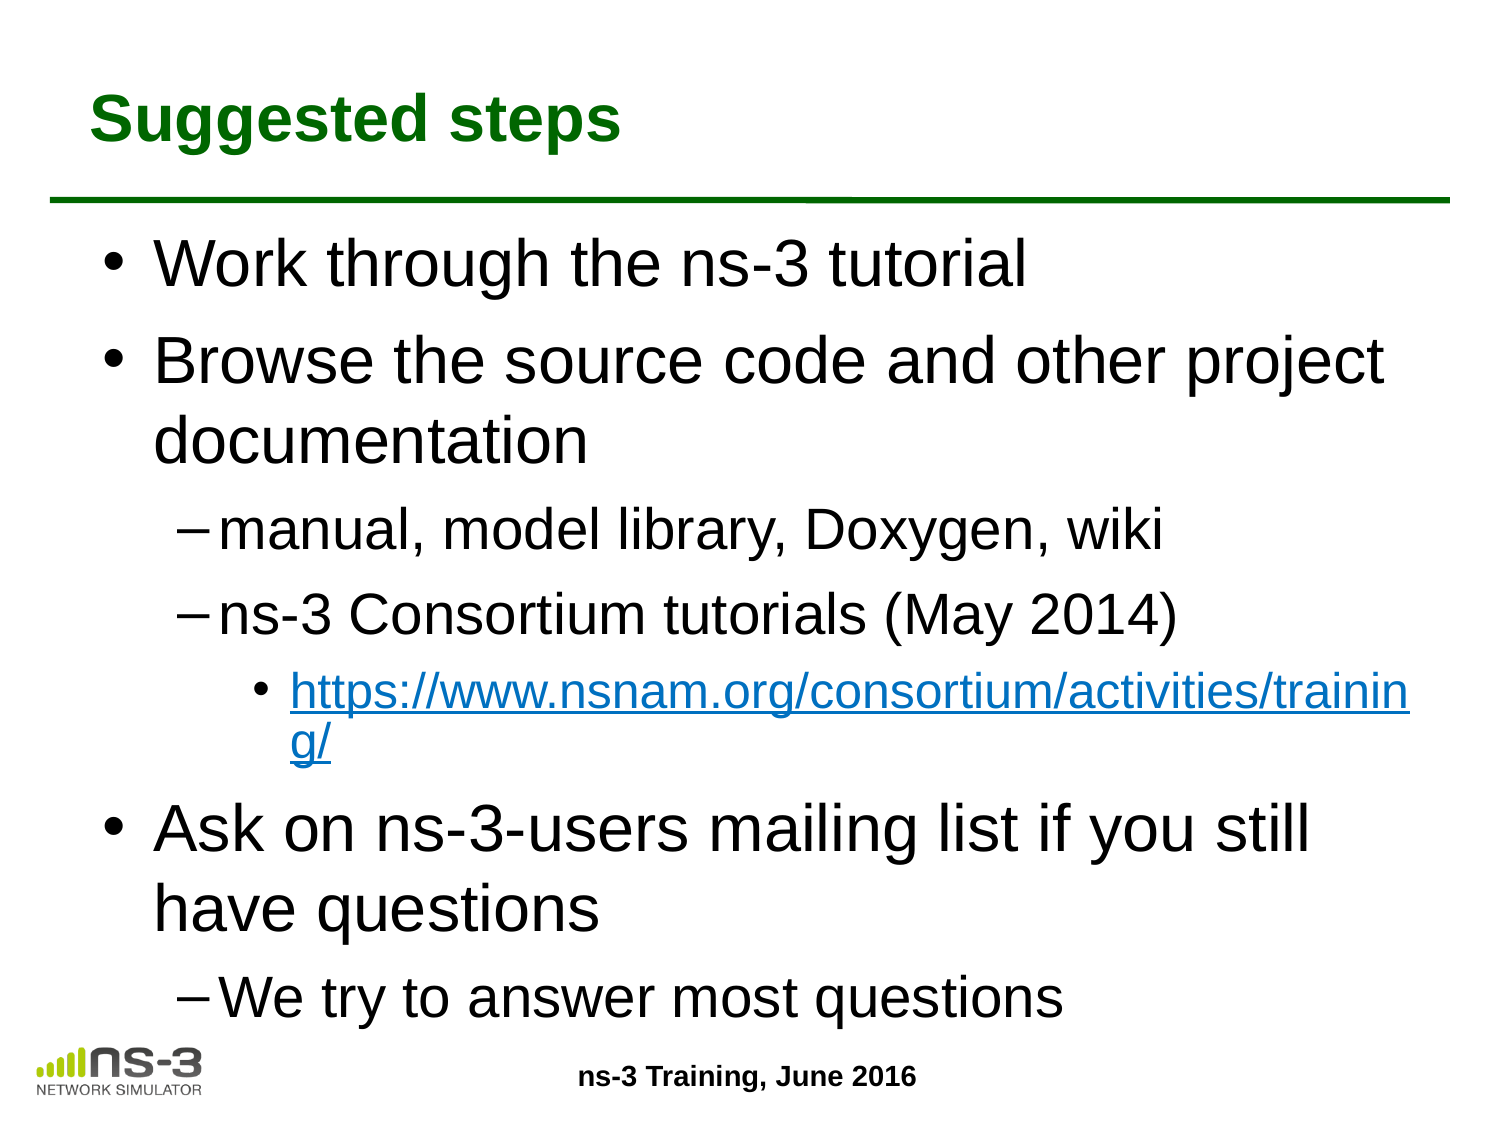

# Suggested steps
Work through the ns-3 tutorial
Browse the source code and other project documentation
manual, model library, Doxygen, wiki
ns-3 Consortium tutorials (May 2014)
https://www.nsnam.org/consortium/activities/training/
Ask on ns-3-users mailing list if you still have questions
We try to answer most questions
ns-3 Training, June 2016